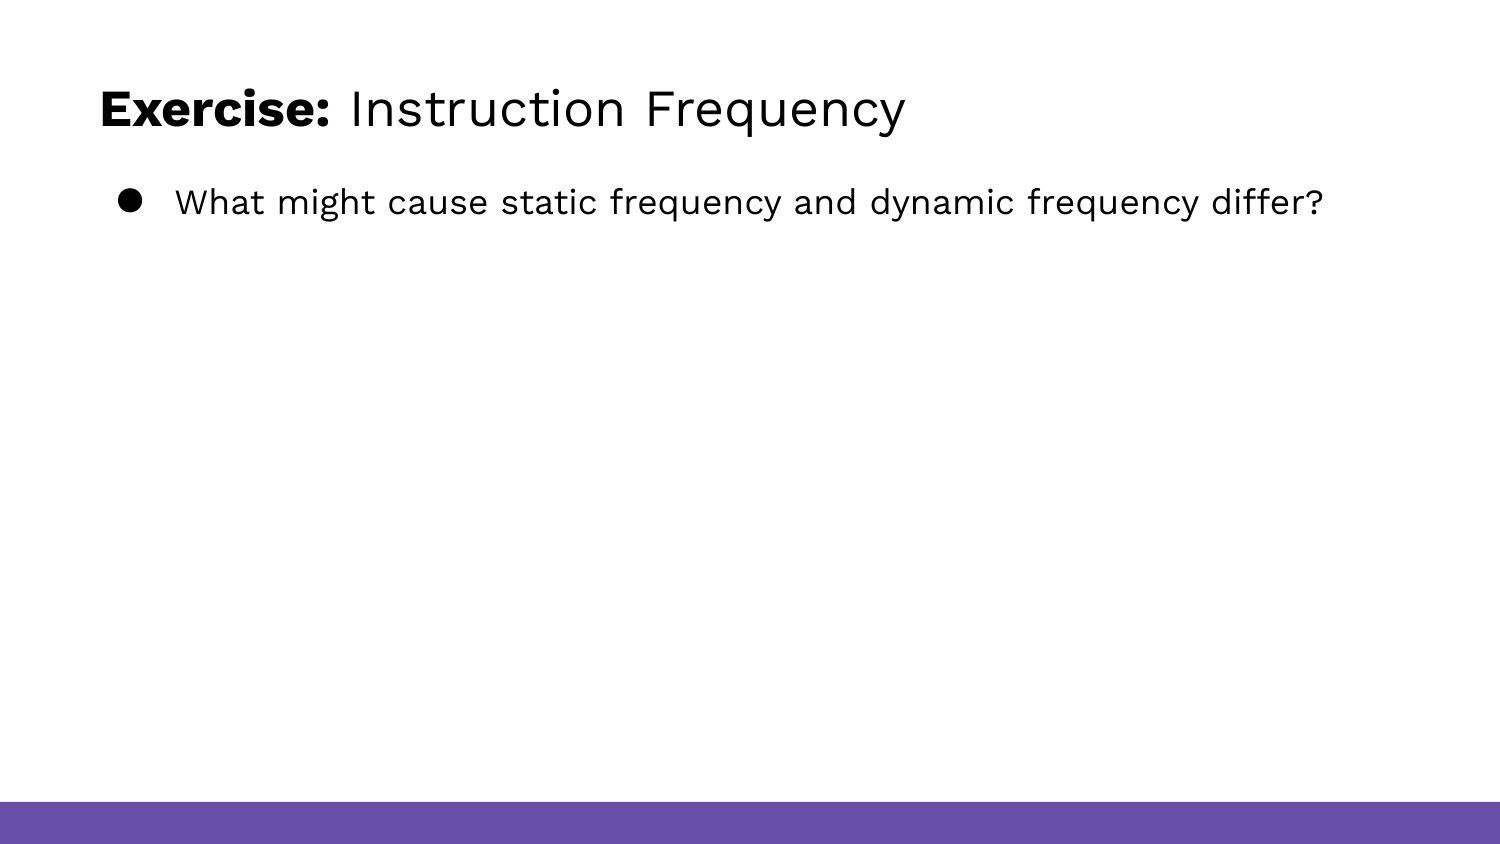

# Exercise: Instruction Frequency
What might cause static frequency and dynamic frequency differ?